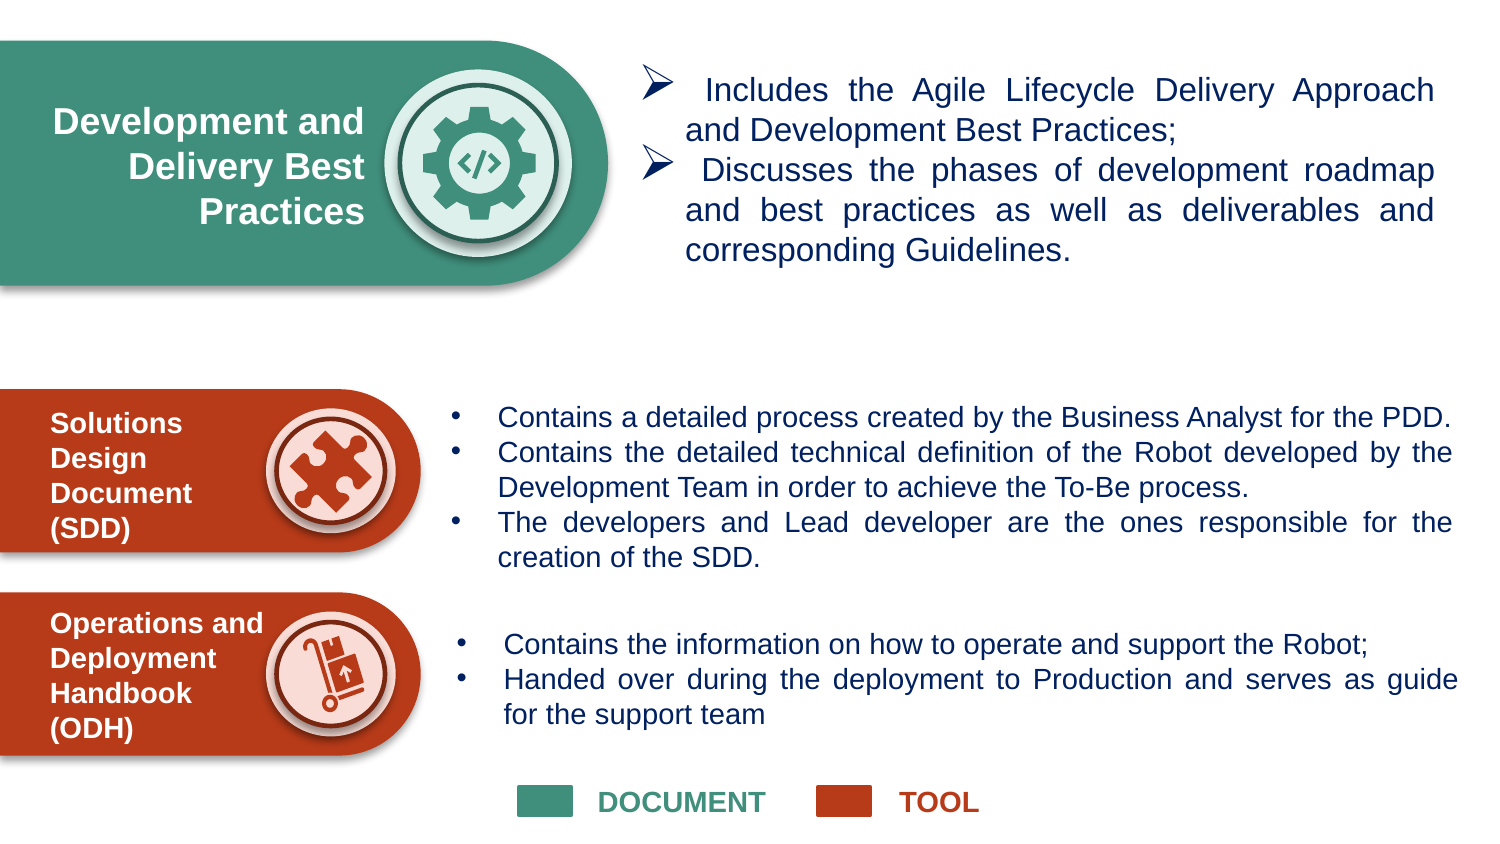

Includes the Agile Lifecycle Delivery Approach and Development Best Practices;
 Discusses the phases of development roadmap and best practices as well as deliverables and corresponding Guidelines.

Development and Delivery Best Practices

Contains a detailed process created by the Business Analyst for the PDD.
Contains the detailed technical definition of the Robot developed by the Development Team in order to achieve the To-Be process.
The developers and Lead developer are the ones responsible for the creation of the SDD.
Solutions Design Document (SDD)

Operations and Deployment Handbook (ODH)
Contains the information on how to operate and support the Robot;
Handed over during the deployment to Production and serves as guide for the support team

DOCUMENT

TOOL